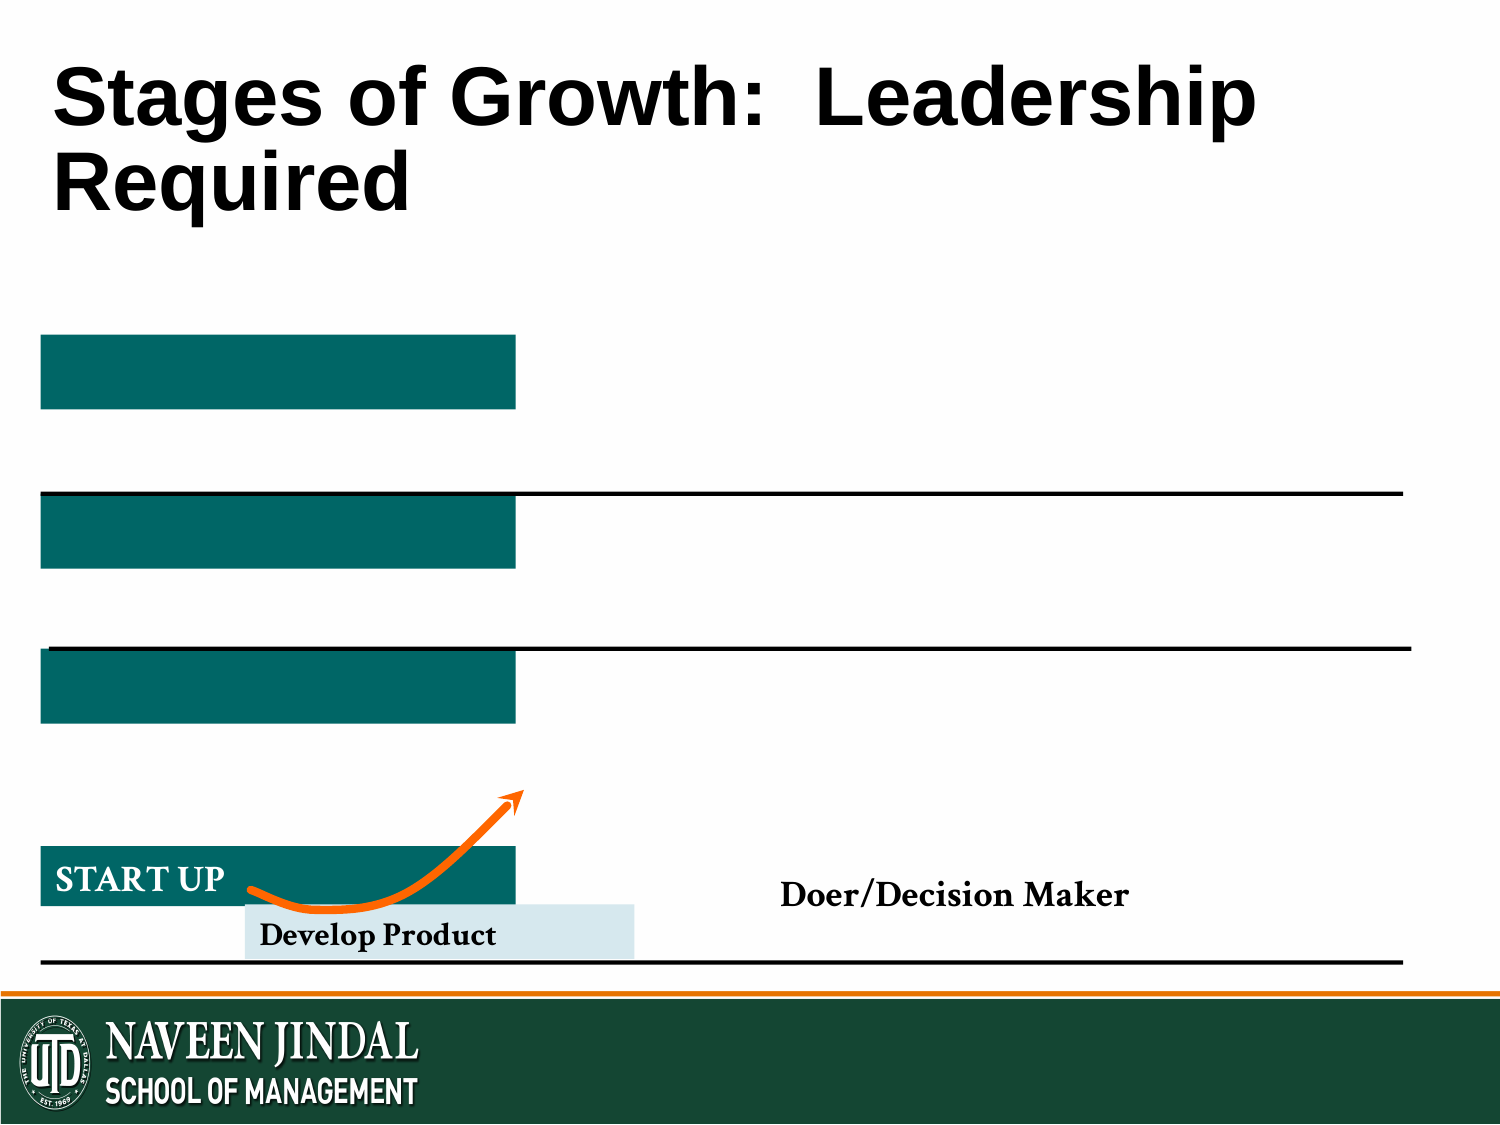

# Stages of Growth:  Leadership Required

START UP
Doer/Decision Maker
Develop Product